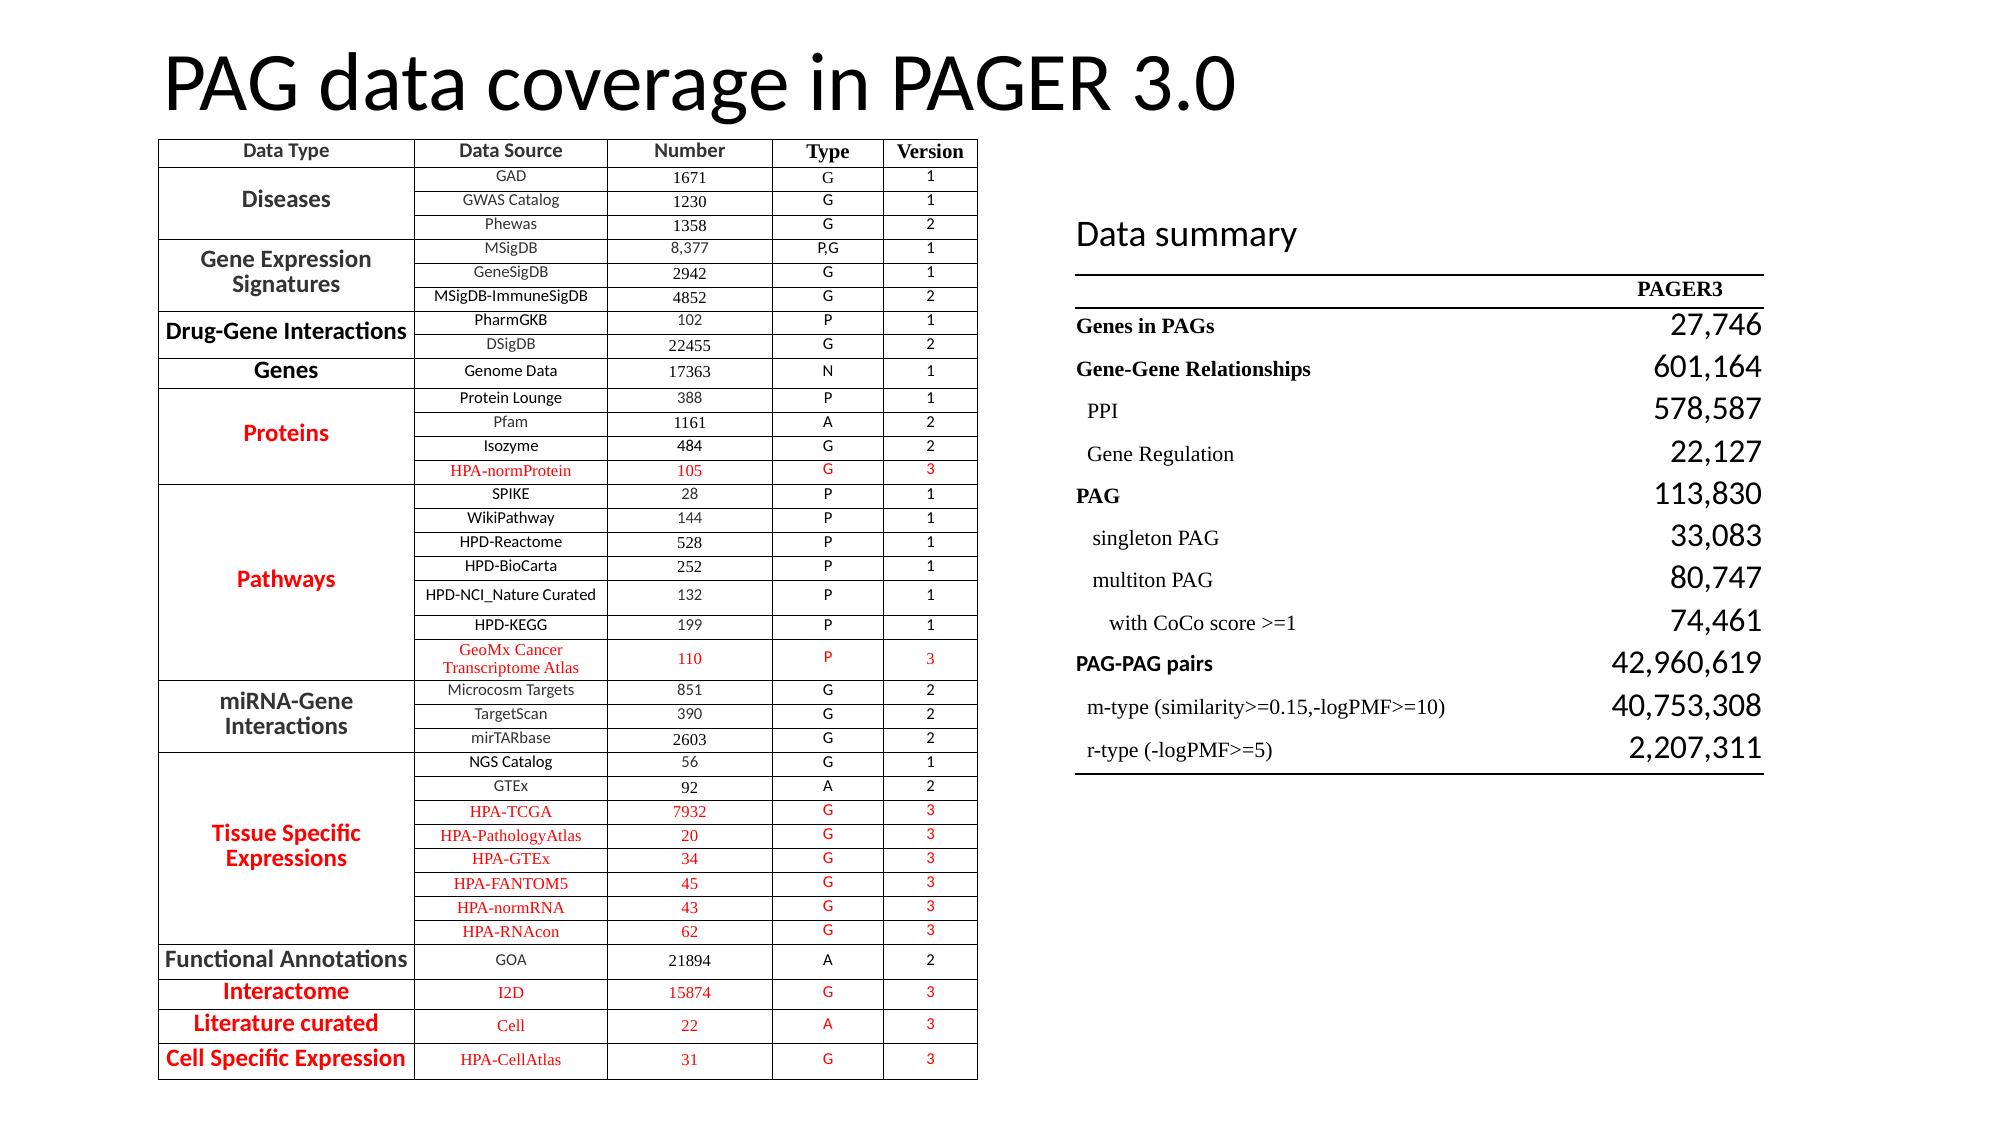

# PAG data coverage in PAGER 3.0
| Data Type | Data Source | Number | Type | Version |
| --- | --- | --- | --- | --- |
| Diseases | GAD | 1671 | G | 1 |
|  | GWAS Catalog | 1230 | G | 1 |
|  | Phewas | 1358 | G | 2 |
| Gene Expression Signatures | MSigDB | 8,377 | P,G | 1 |
|  | GeneSigDB | 2942 | G | 1 |
|  | MSigDB-ImmuneSigDB | 4852 | G | 2 |
| Drug-Gene Interactions | PharmGKB | 102 | P | 1 |
|  | DSigDB | 22455 | G | 2 |
| Genes | Genome Data | 17363 | N | 1 |
| Proteins | Protein Lounge | 388 | P | 1 |
|  | Pfam | 1161 | A | 2 |
|  | Isozyme | 484 | G | 2 |
|  | HPA-normProtein | 105 | G | 3 |
| Pathways | SPIKE | 28 | P | 1 |
|  | WikiPathway | 144 | P | 1 |
|  | HPD-Reactome | 528 | P | 1 |
|  | HPD-BioCarta | 252 | P | 1 |
|  | HPD-NCI\_Nature Curated | 132 | P | 1 |
|  | HPD-KEGG | 199 | P | 1 |
|  | GeoMx Cancer Transcriptome Atlas | 110 | P | 3 |
| miRNA-Gene Interactions | Microcosm Targets | 851 | G | 2 |
|  | TargetScan | 390 | G | 2 |
|  | mirTARbase | 2603 | G | 2 |
| Tissue Specific Expressions | NGS Catalog | 56 | G | 1 |
|  | GTEx | 92 | A | 2 |
|  | HPA-TCGA | 7932 | G | 3 |
|  | HPA-PathologyAtlas | 20 | G | 3 |
|  | HPA-GTEx | 34 | G | 3 |
|  | HPA-FANTOM5 | 45 | G | 3 |
|  | HPA-normRNA | 43 | G | 3 |
|  | HPA-RNAcon | 62 | G | 3 |
| Functional Annotations | GOA | 21894 | A | 2 |
| Interactome | I2D | 15874 | G | 3 |
| Literature curated | Cell | 22 | A | 3 |
| Cell Specific Expression | HPA-CellAtlas | 31 | G | 3 |
Data summary
|  | PAGER3 |
| --- | --- |
| Genes in PAGs | 27,746 |
| Gene-Gene Relationships | 601,164 |
| PPI | 578,587 |
| Gene Regulation | 22,127 |
| PAG | 113,830 |
| singleton PAG | 33,083 |
| multiton PAG | 80,747 |
| with CoCo score >=1 | 74,461 |
| PAG-PAG pairs | 42,960,619 |
| m-type (similarity>=0.15,-logPMF>=10) | 40,753,308 |
| r-type (-logPMF>=5) | 2,207,311 |